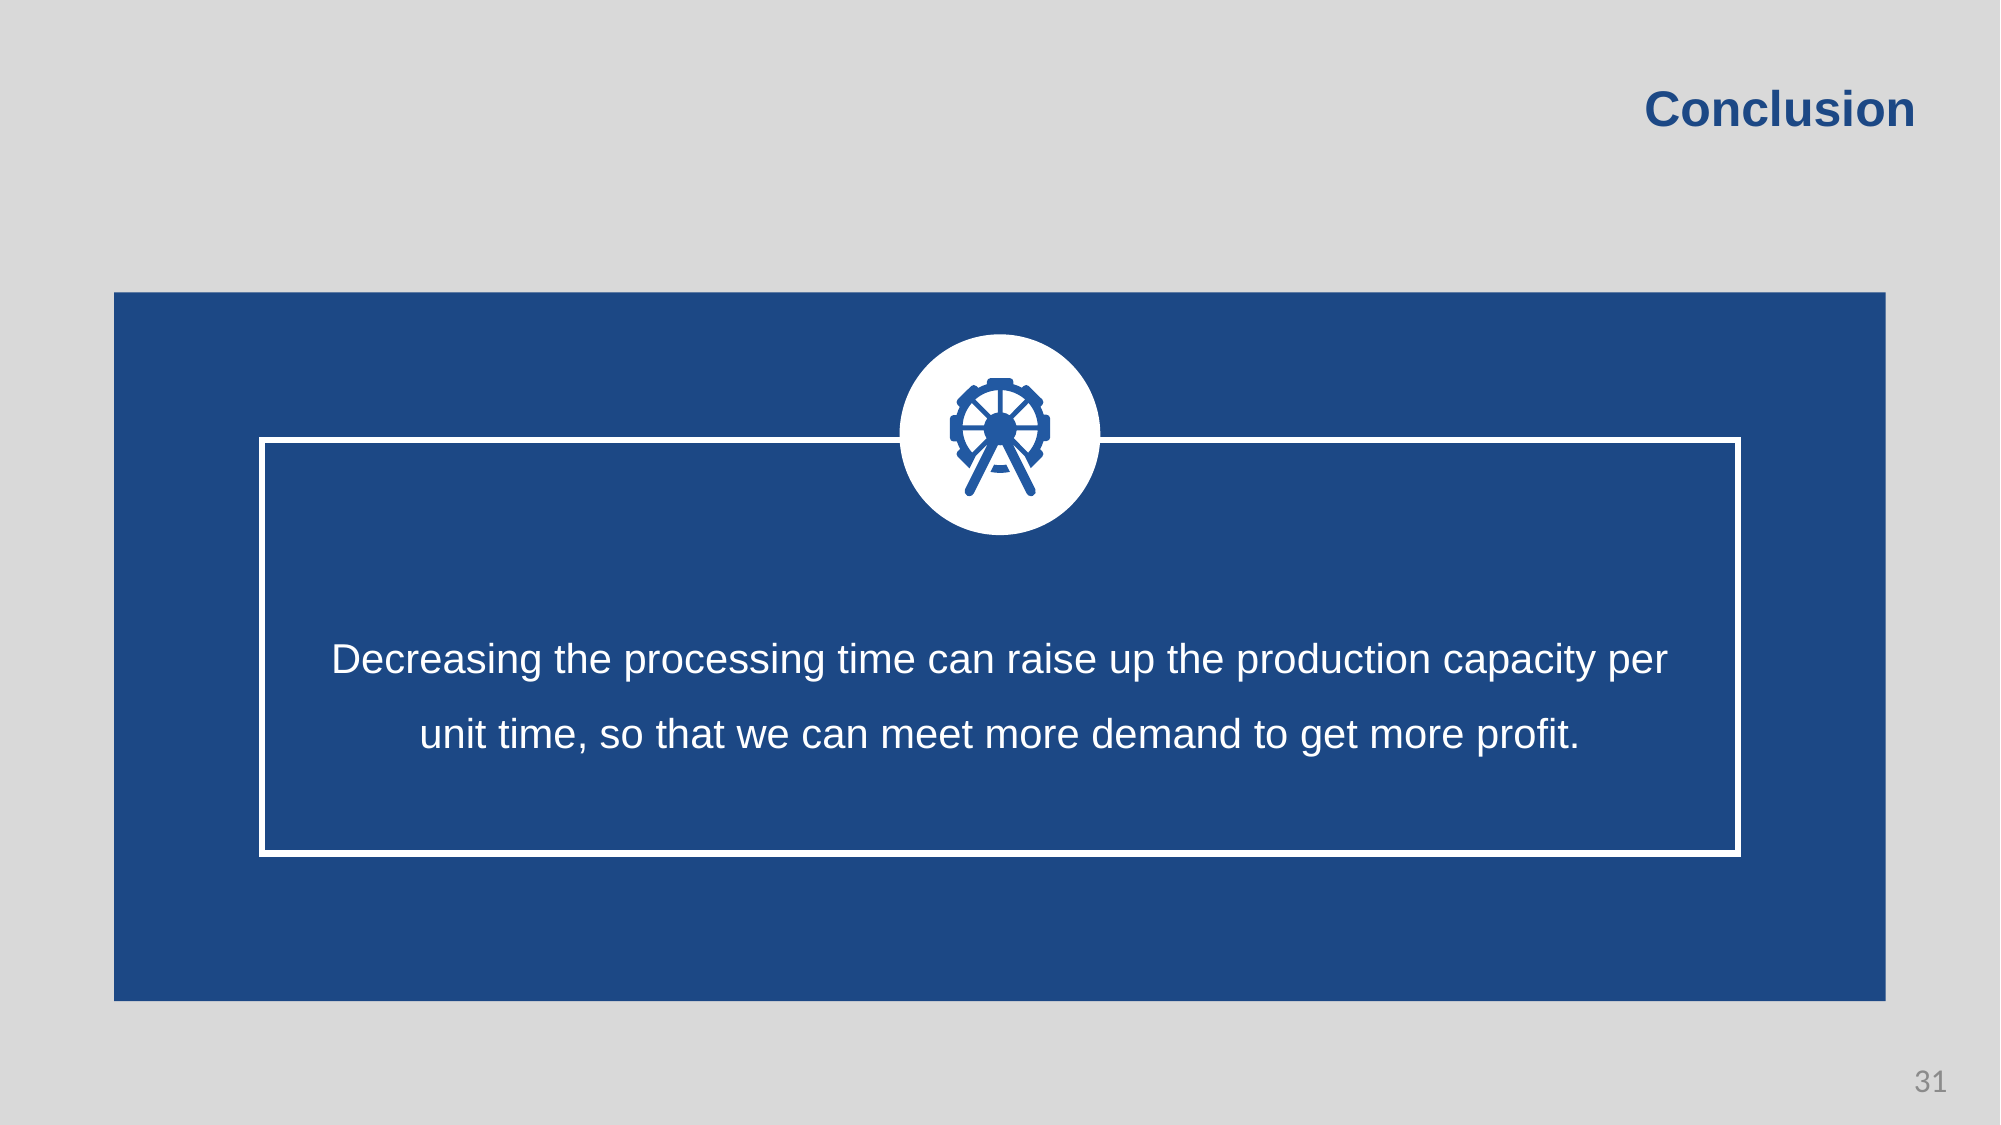

Conclusion

Decreasing the processing time can raise up the production capacity per unit time, so that we can meet more demand to get more profit.
31